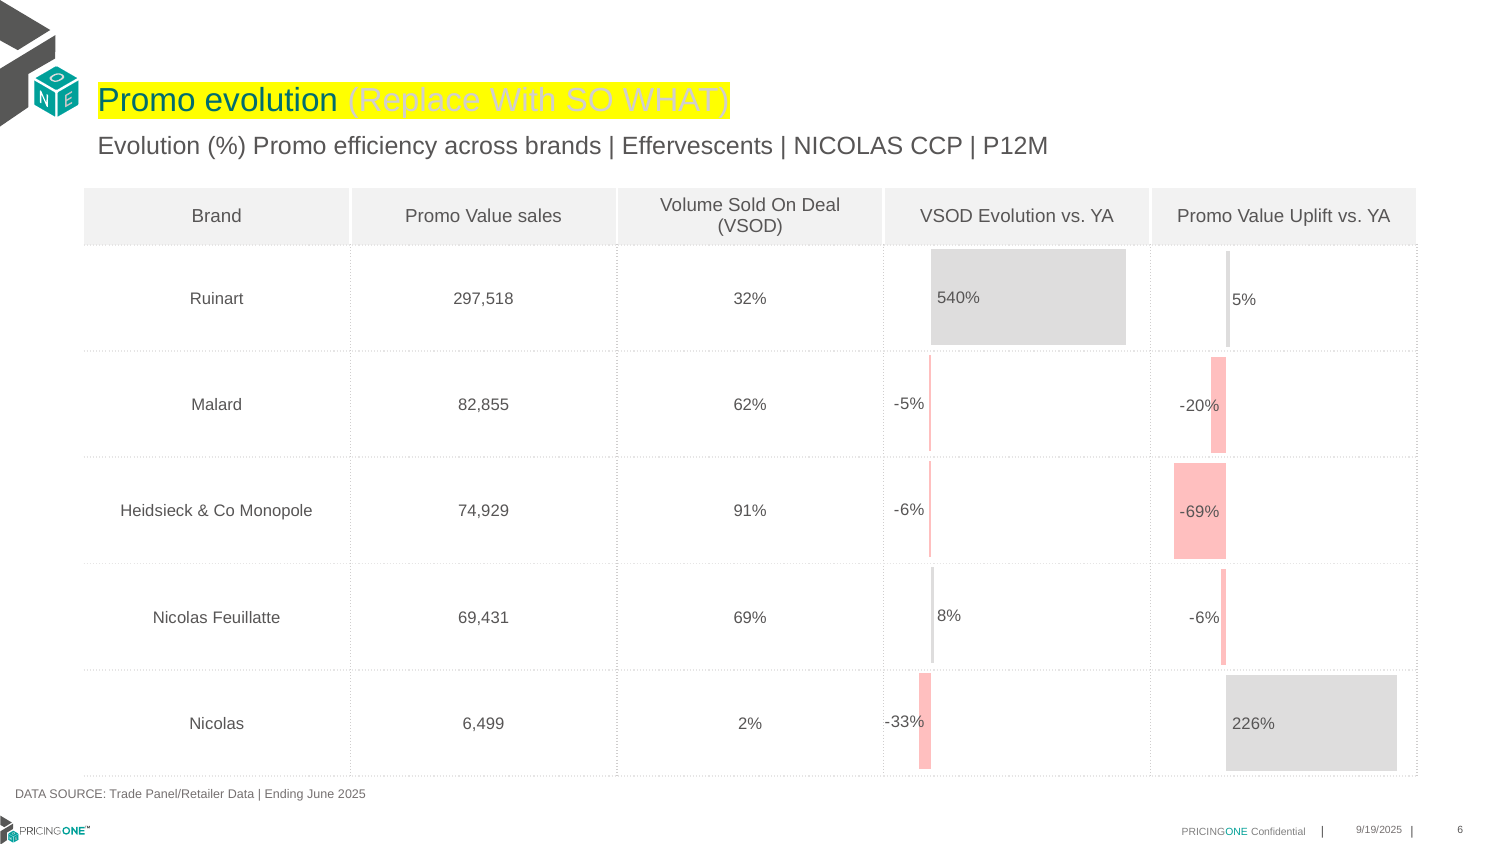

# Promo evolution (Replace With SO WHAT)
Evolution (%) Promo efficiency across brands | Effervescents | NICOLAS CCP | P12M
| Brand | Promo Value sales | Volume Sold On Deal (VSOD) | VSOD Evolution vs. YA | Promo Value Uplift vs. YA |
| --- | --- | --- | --- | --- |
| Ruinart | 297,518 | 32% |  |  |
| Malard | 82,855 | 62% |  |  |
| Heidsieck & Co Monopole | 74,929 | 91% |  |  |
| Nicolas Feuillatte | 69,431 | 69% |  |  |
| Nicolas | 6,499 | 2% |  |  |

### Chart

| Category | VSOD Evaluation vs YA |
|---|---|
| Ruinart | 5.4 |
| Malard | -0.04600000000000004 |
| Heidsieck & Co Monopole | -0.062000000000000055 |
| Nicolas Feuillatte | 0.07800000000000007 |
| Nicolas | -0.33299999999999996 |

### Chart

| Category | Promo Value Uplift vs YA |
|---|---|
| Ruinart | 0.0535412385635774 |
| Malard | -0.1998113547594893 |
| Heidsieck & Co Monopole | -0.6880453810665155 |
| Nicolas Feuillatte | -0.0632582655504309 |
| Nicolas | 2.2588537042067856 |
DATA SOURCE: Trade Panel/Retailer Data | Ending June 2025

9/19/2025
6